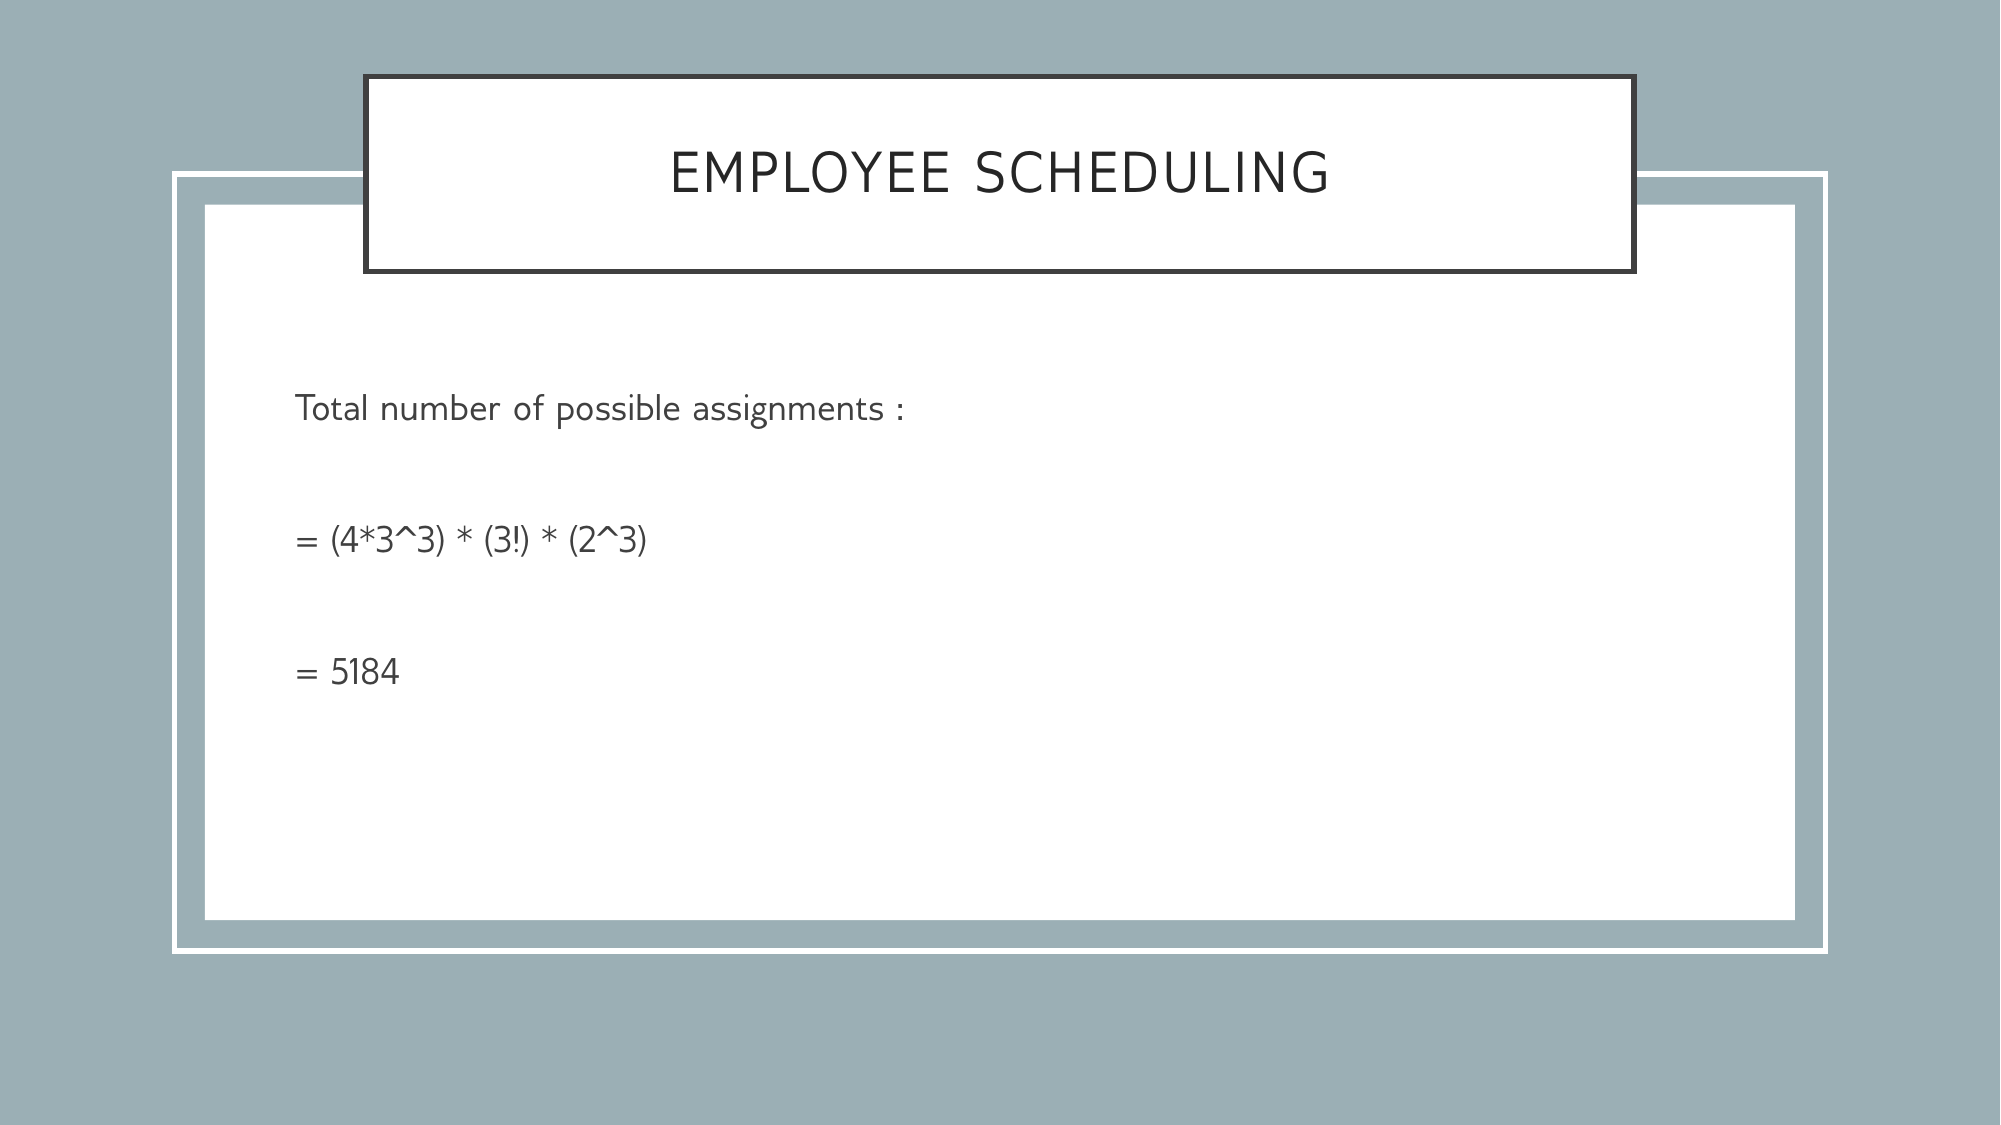

# EMPLOYEE SCHEDULING

Total number of possible assignments :

= (4*3^3) * (3!) * (2^3)

= 5184